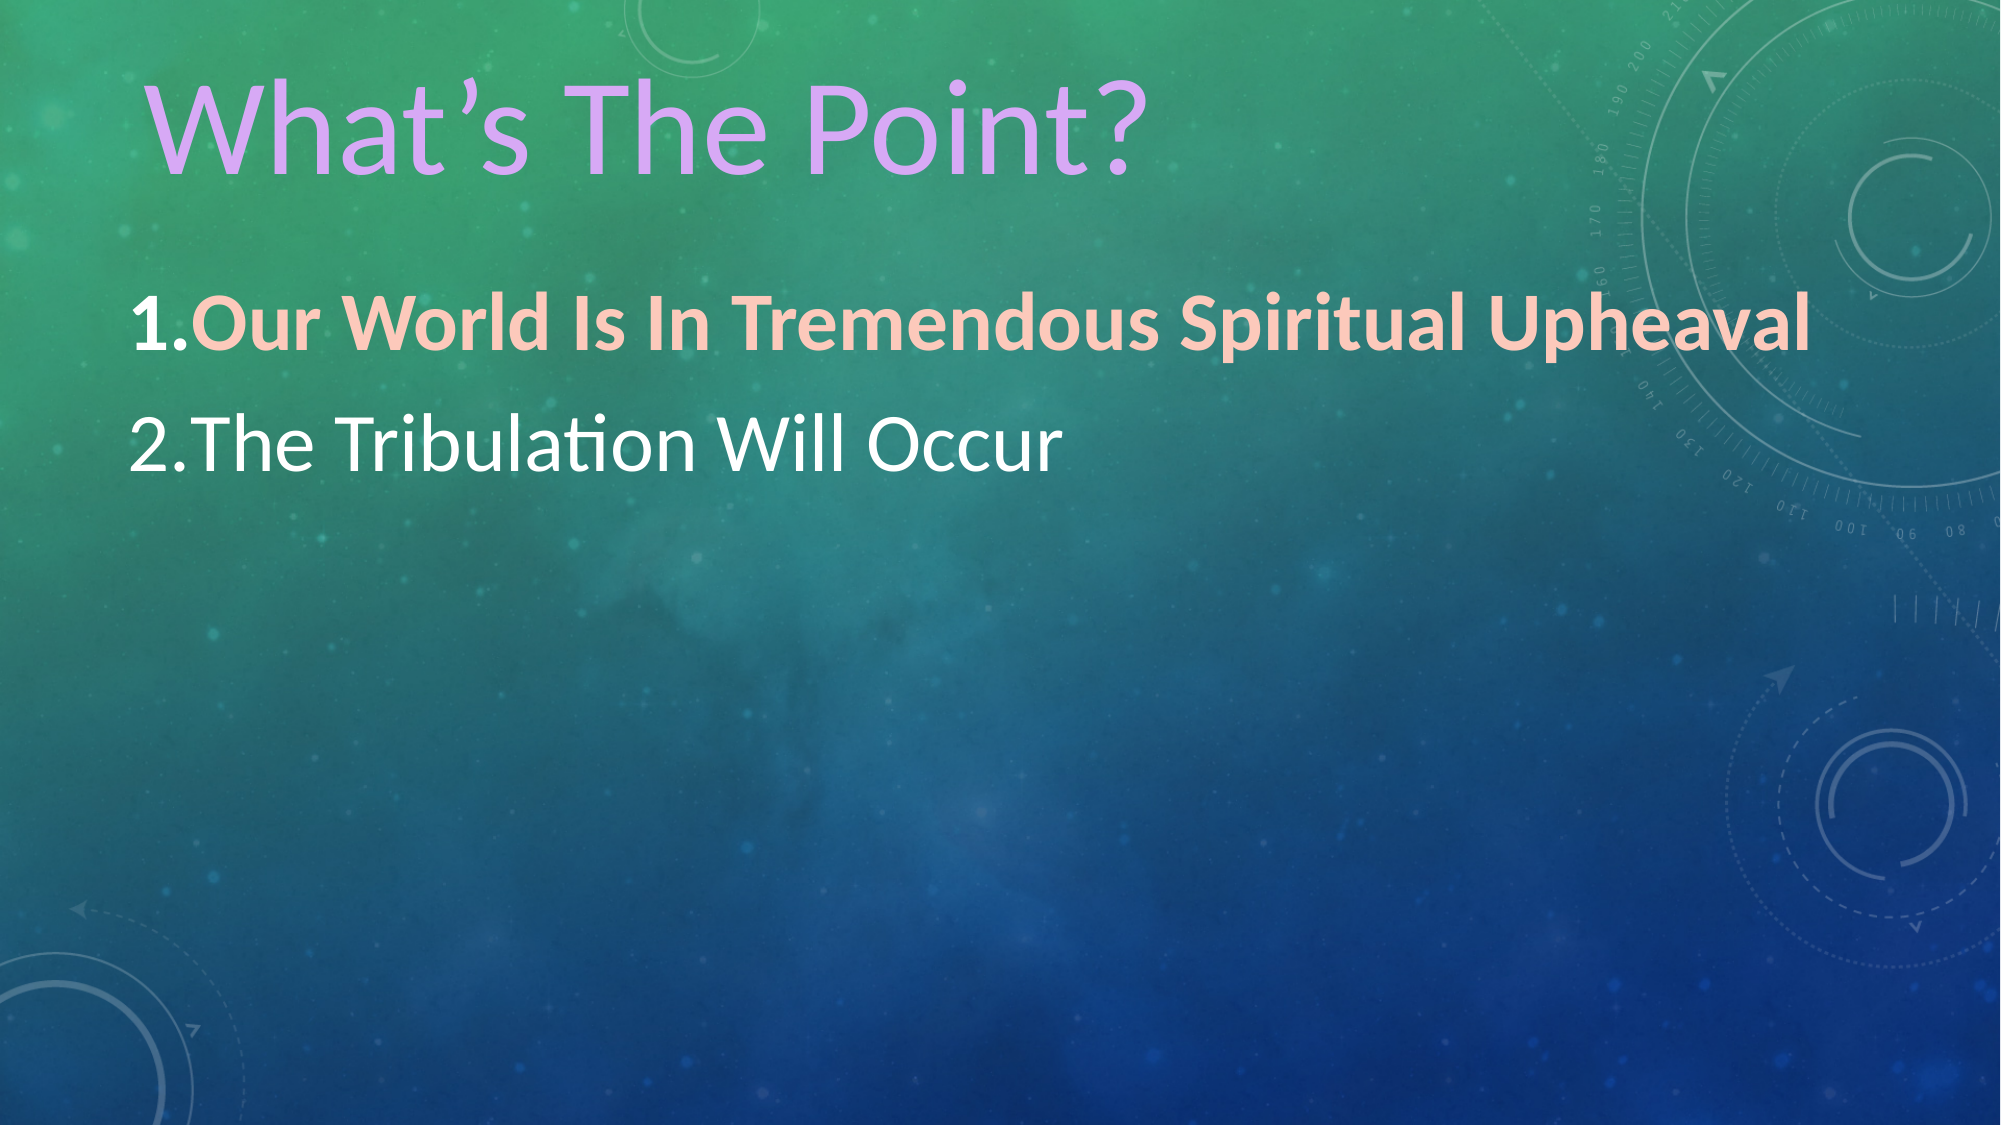

# What’s The Point?
Our World Is In Tremendous Spiritual Upheaval
The Tribulation Will Occur